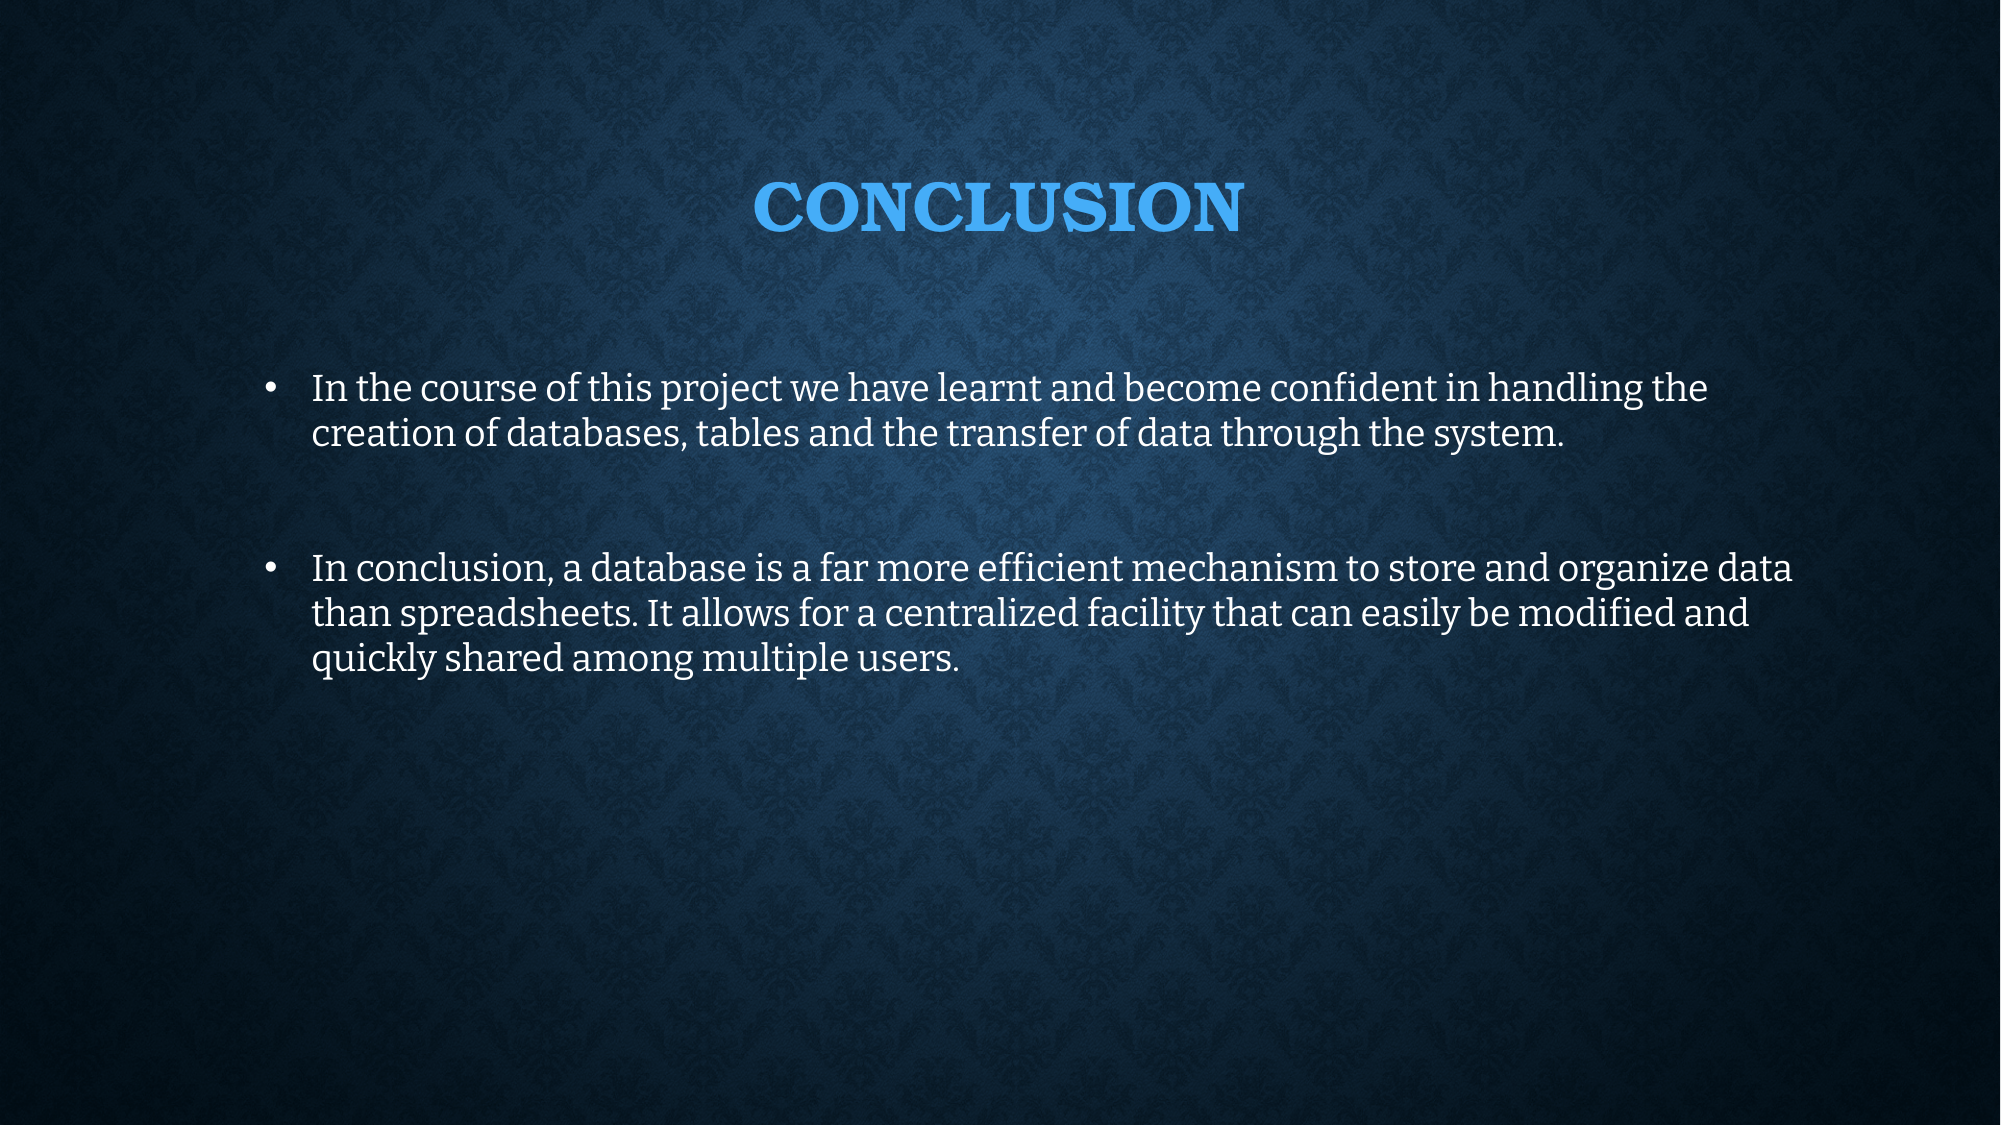

CONCLUSION
In the course of this project we have learnt and become confident in handling the creation of databases, tables and the transfer of data through the system.

In conclusion, a database is a far more efficient mechanism to store and organize data than spreadsheets. It allows for a centralized facility that can easily be modified and quickly shared among multiple users.